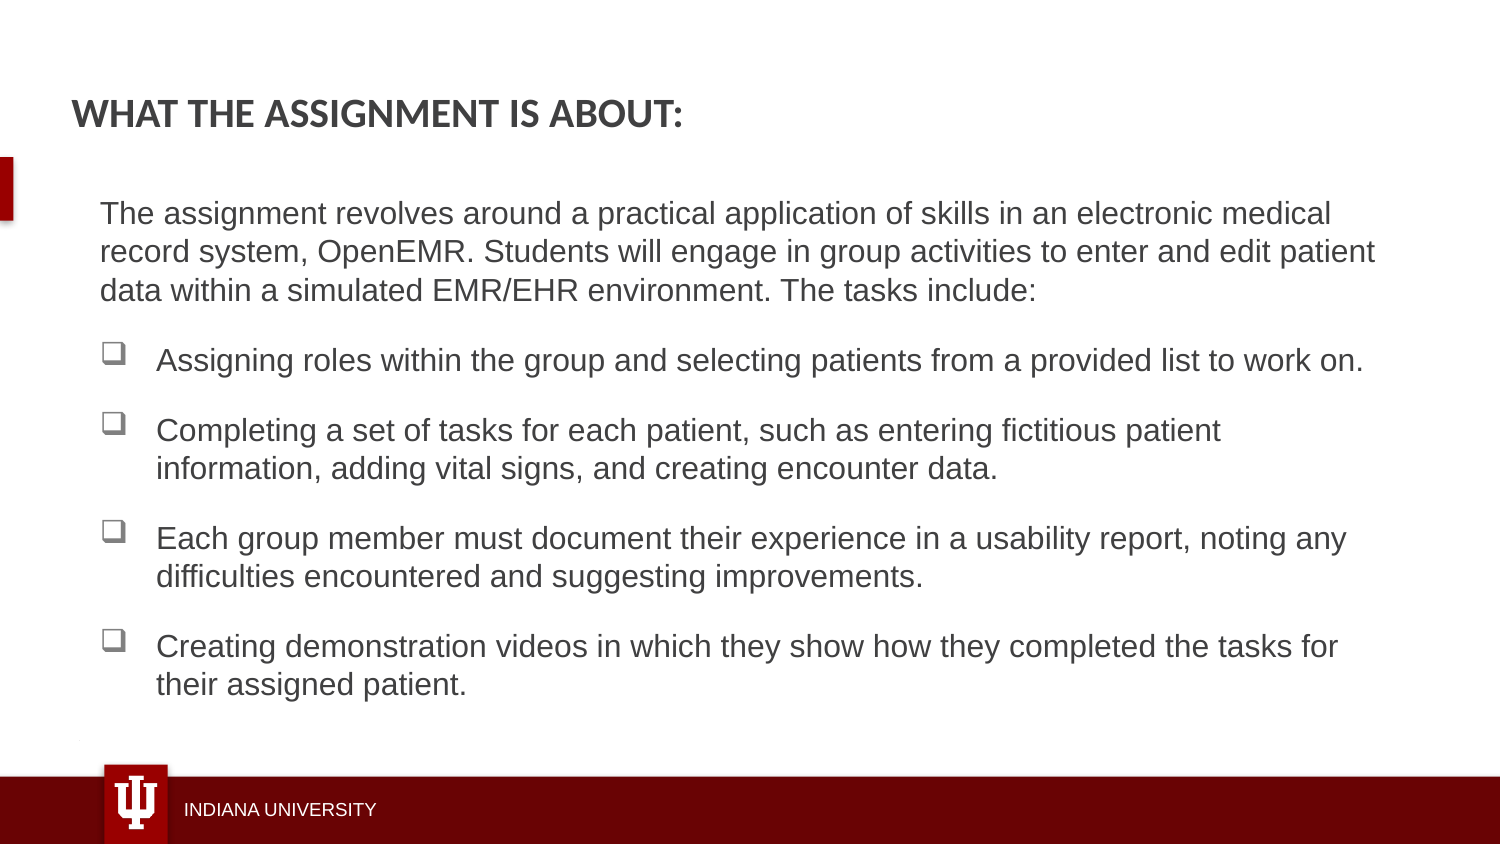

# WHAT THE ASSIGNMENT IS ABOUT:
The assignment revolves around a practical application of skills in an electronic medical record system, OpenEMR. Students will engage in group activities to enter and edit patient data within a simulated EMR/EHR environment. The tasks include:
Assigning roles within the group and selecting patients from a provided list to work on.
Completing a set of tasks for each patient, such as entering fictitious patient information, adding vital signs, and creating encounter data.
Each group member must document their experience in a usability report, noting any difficulties encountered and suggesting improvements.
Creating demonstration videos in which they show how they completed the tasks for their assigned patient.